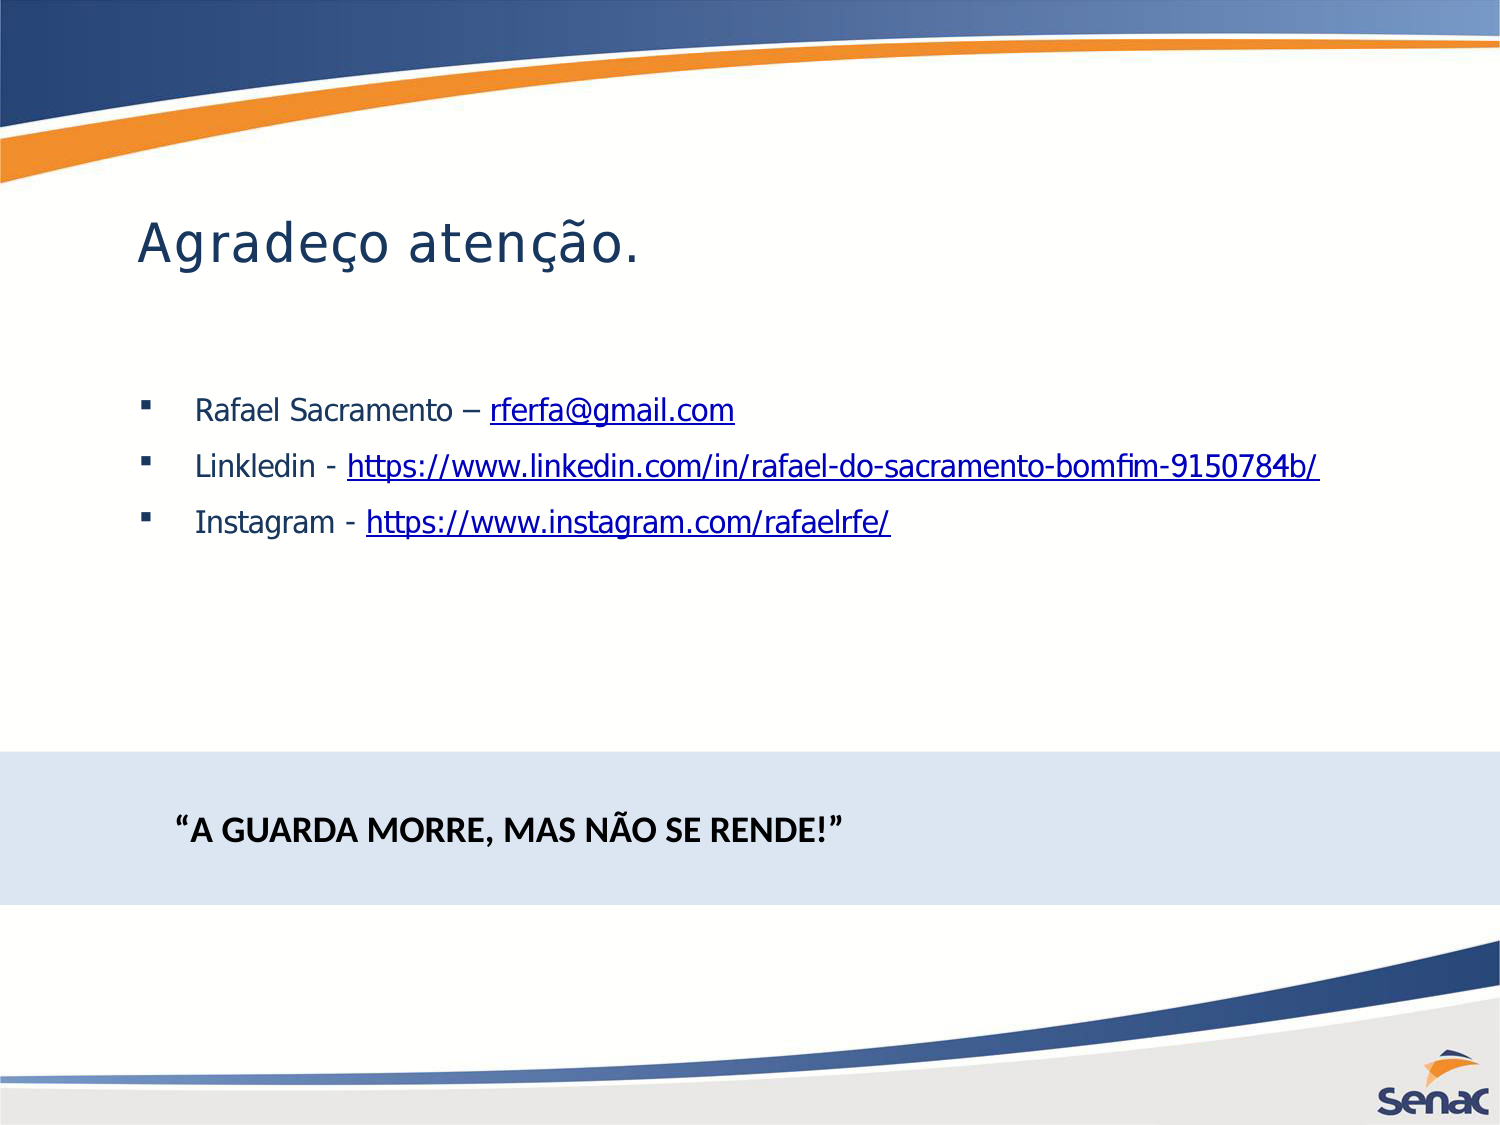

Agradeço atenção.

Rafael Sacramento – rferfa@gmail.com
Linkledin - https://www.linkedin.com/in/rafael-do-sacramento-bomfim-9150784b/
Instagram - https://www.instagram.com/rafaelrfe/

“A GUARDA MORRE, MAS NÃO SE RENDE!”